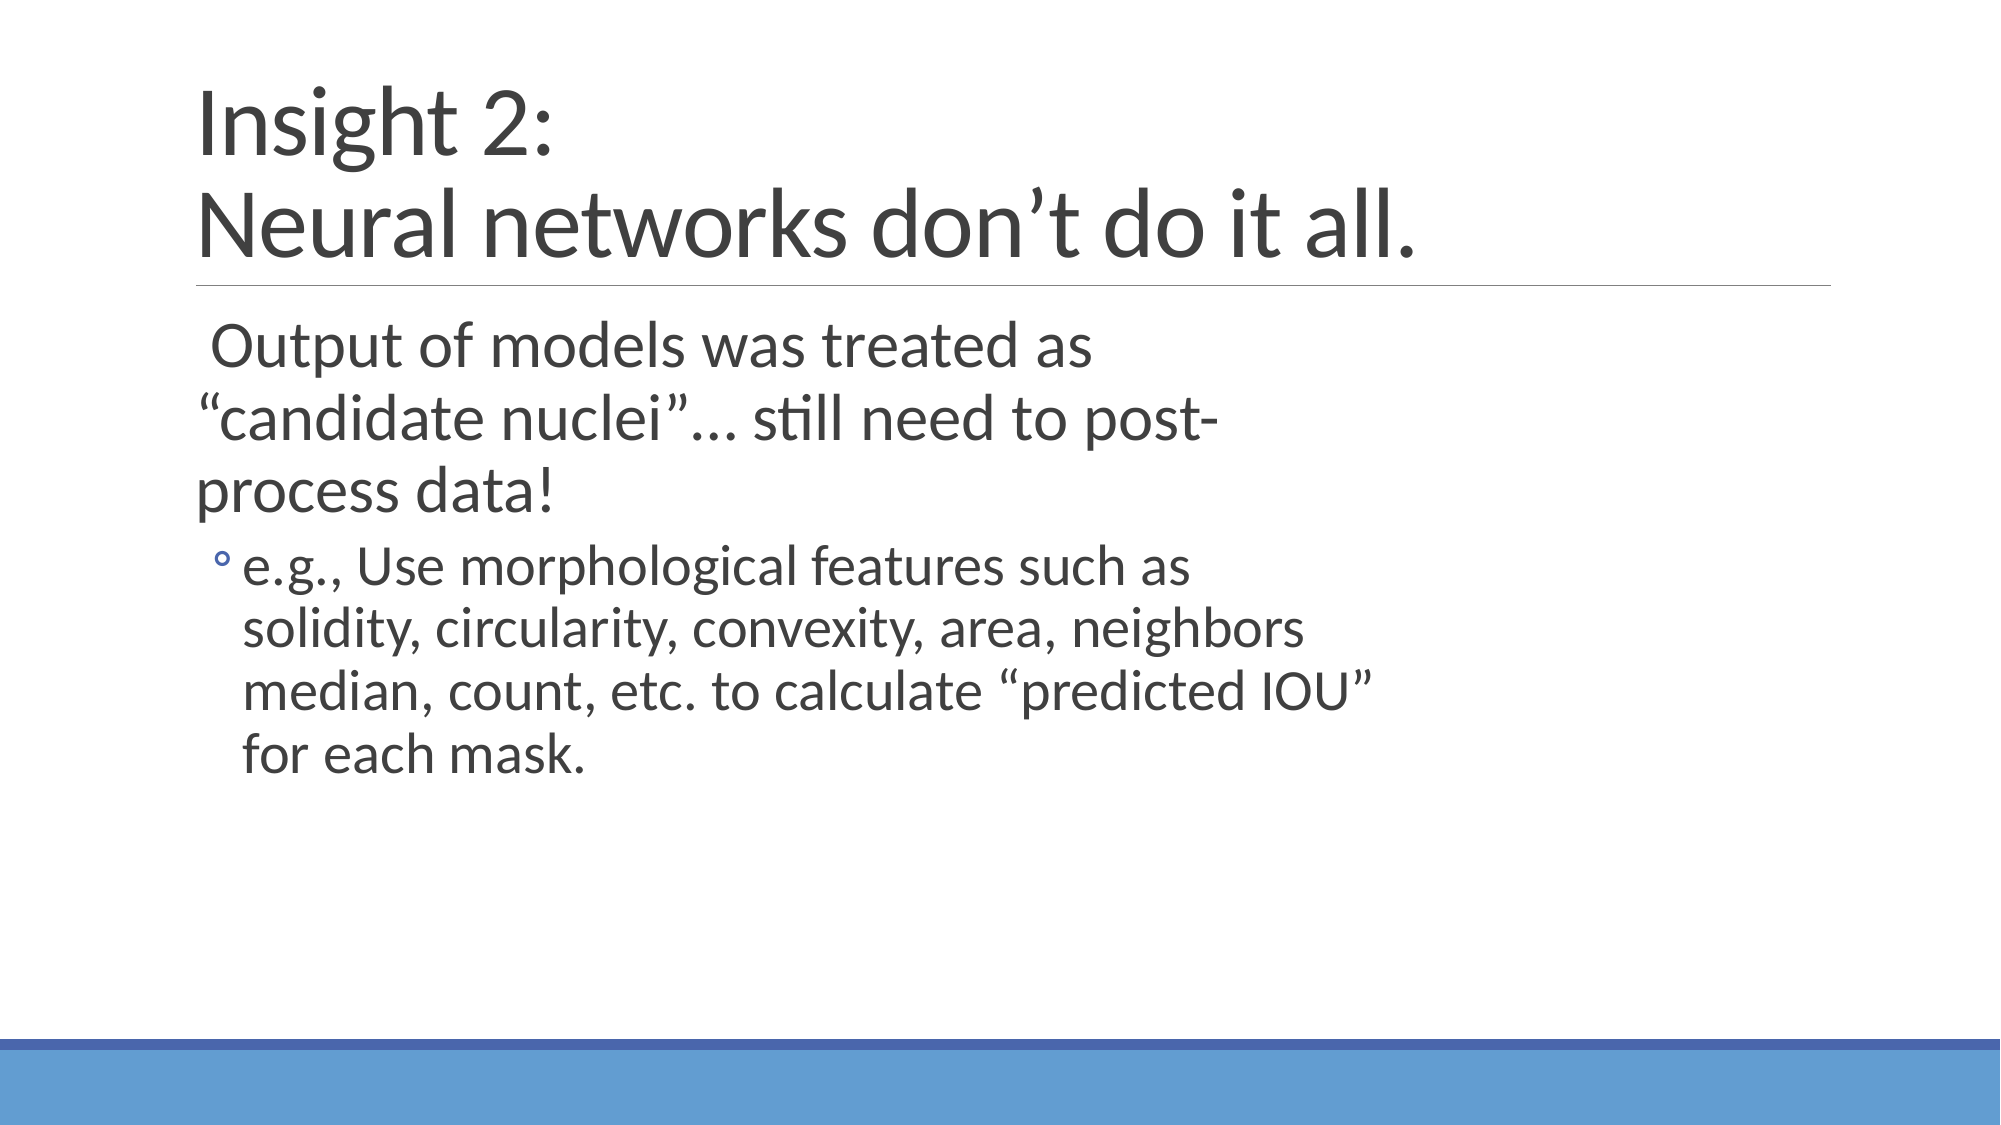

# Insight 2: Neural networks don’t do it all.
 Output of models was treated as “candidate nuclei”… still need to post-process data!
e.g., Use morphological features such as solidity, circularity, convexity, area, neighbors median, count, etc. to calculate “predicted IOU” for each mask.